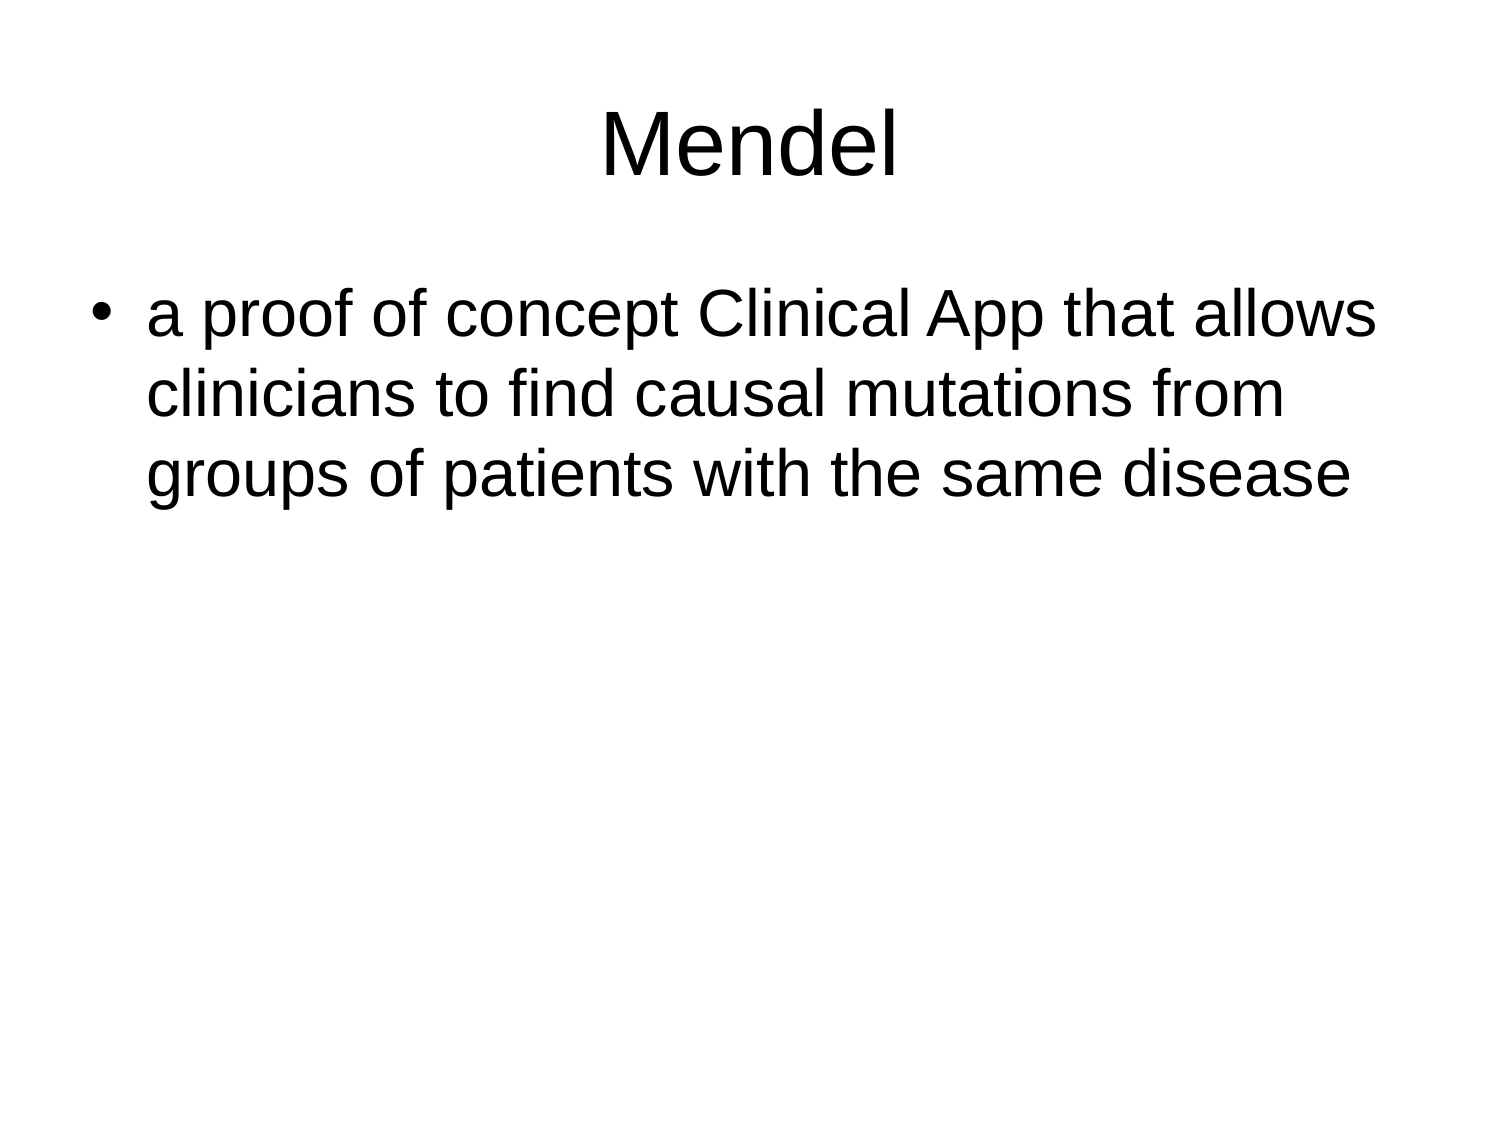

# Mendel
a proof of concept Clinical App that allows clinicians to find causal mutations from groups of patients with the same disease